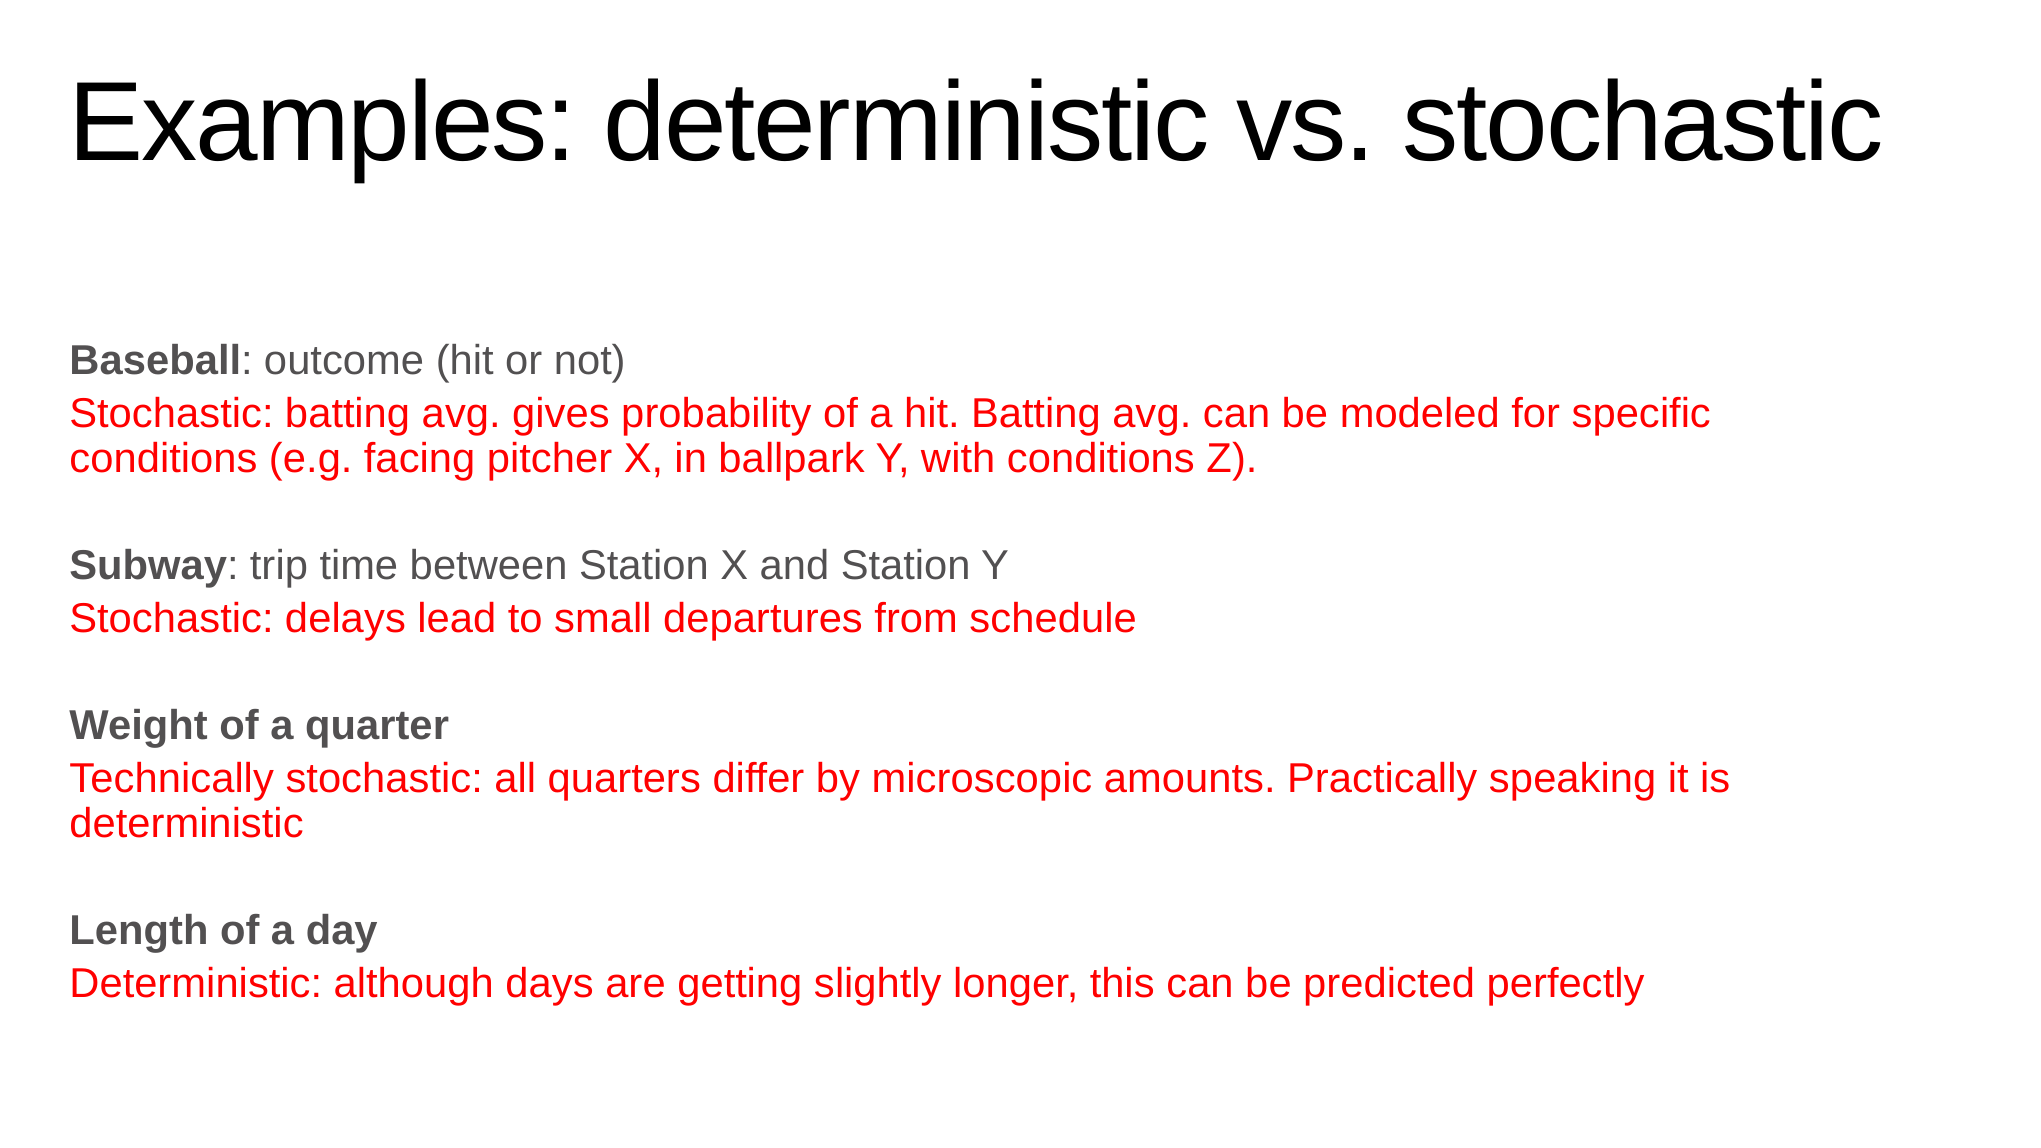

# Examples: deterministic vs. stochastic

Baseball: outcome (hit or not)
Stochastic: batting avg. gives probability of a hit. Batting avg. can be modeled for specific conditions (e.g. facing pitcher X, in ballpark Y, with conditions Z).

Subway: trip time between Station X and Station Y
Stochastic: delays lead to small departures from schedule

Weight of a quarter
Technically stochastic: all quarters differ by microscopic amounts. Practically speaking it is deterministic

Length of a day
Deterministic: although days are getting slightly longer, this can be predicted perfectly